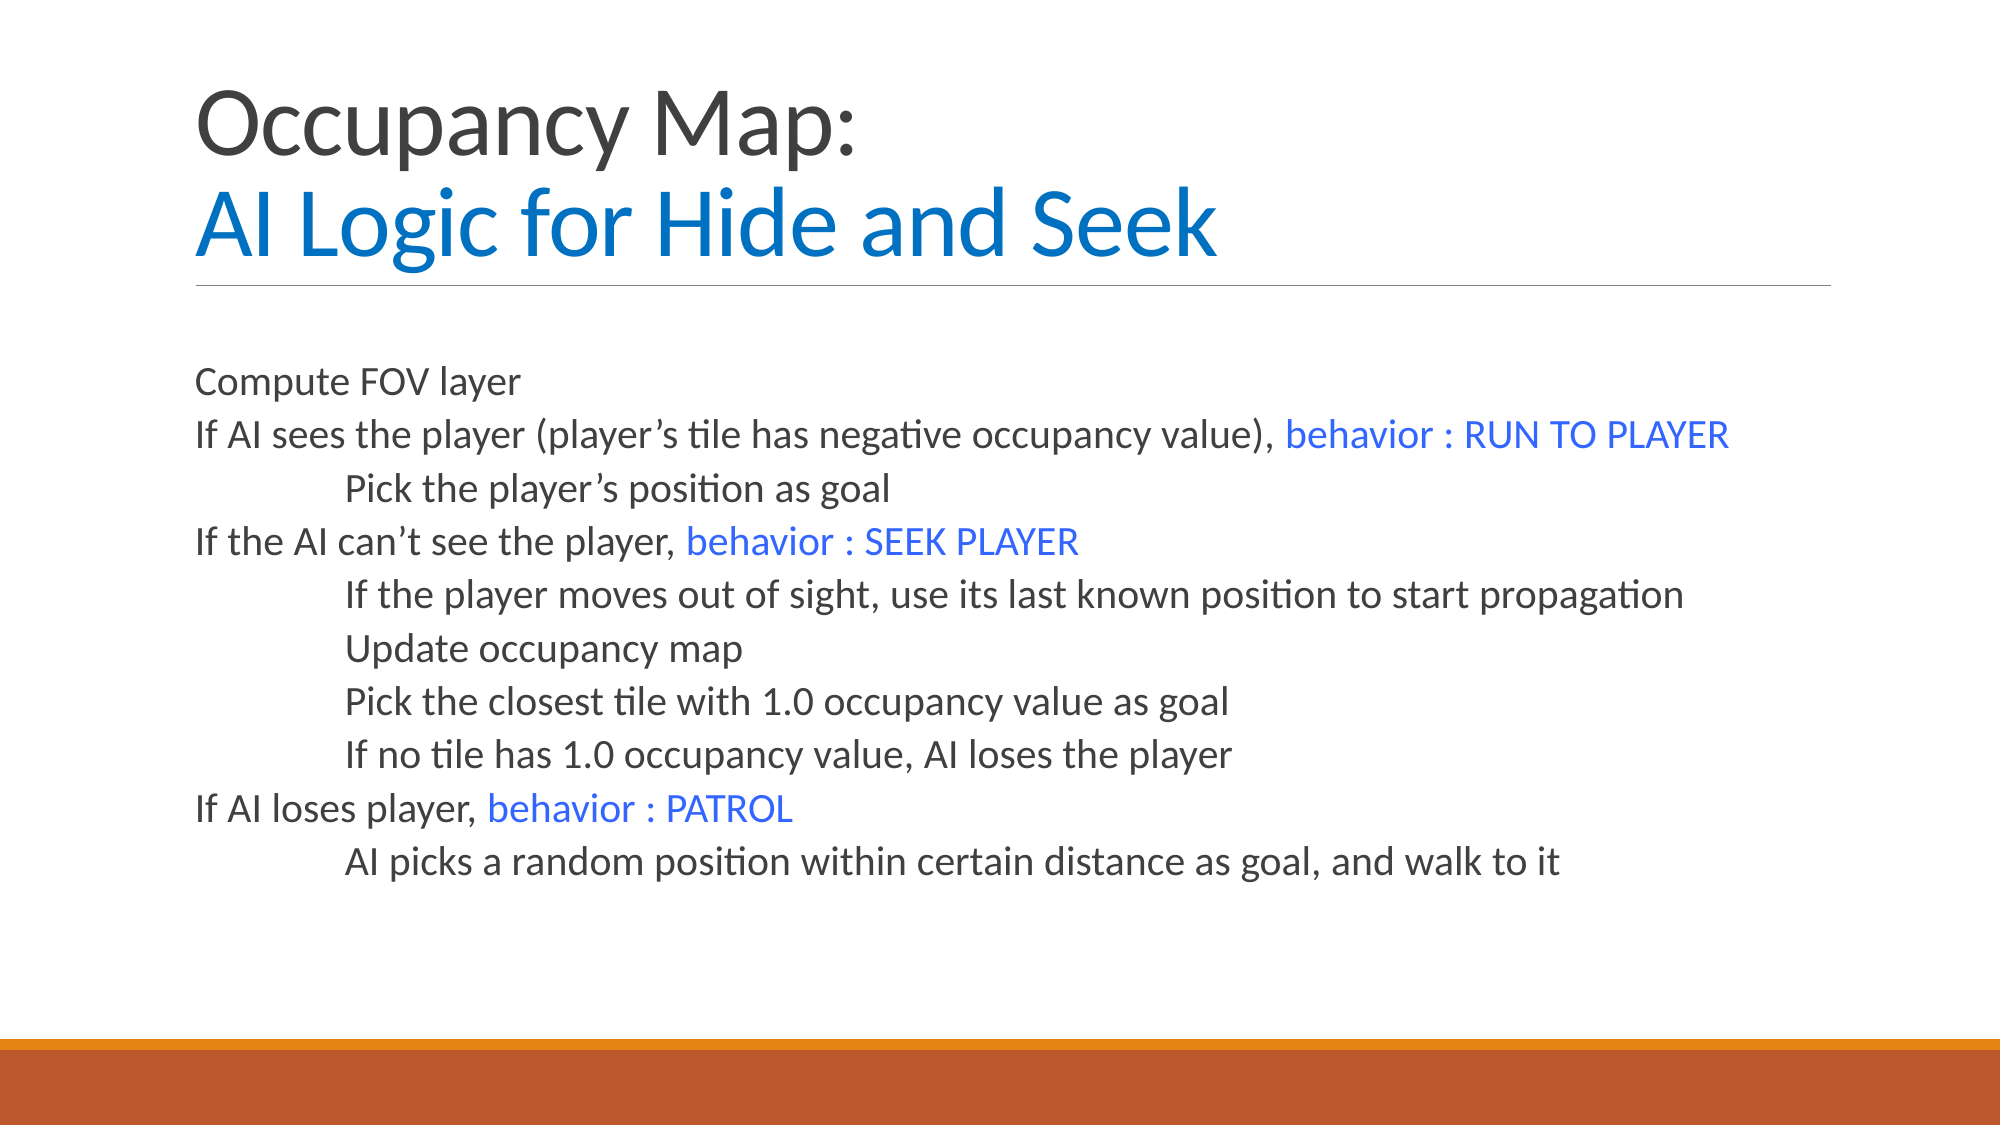

# Occupancy Map: AI Logic for Hide and Seek
Compute FOV layer
If AI sees the player (player’s tile has negative occupancy value), behavior : RUN TO PLAYER
	Pick the player’s position as goal
If the AI can’t see the player, behavior : SEEK PLAYER
	If the player moves out of sight, use its last known position to start propagation
	Update occupancy map
	Pick the closest tile with 1.0 occupancy value as goal
	If no tile has 1.0 occupancy value, AI loses the player
If AI loses player, behavior : PATROL
	AI picks a random position within certain distance as goal, and walk to it